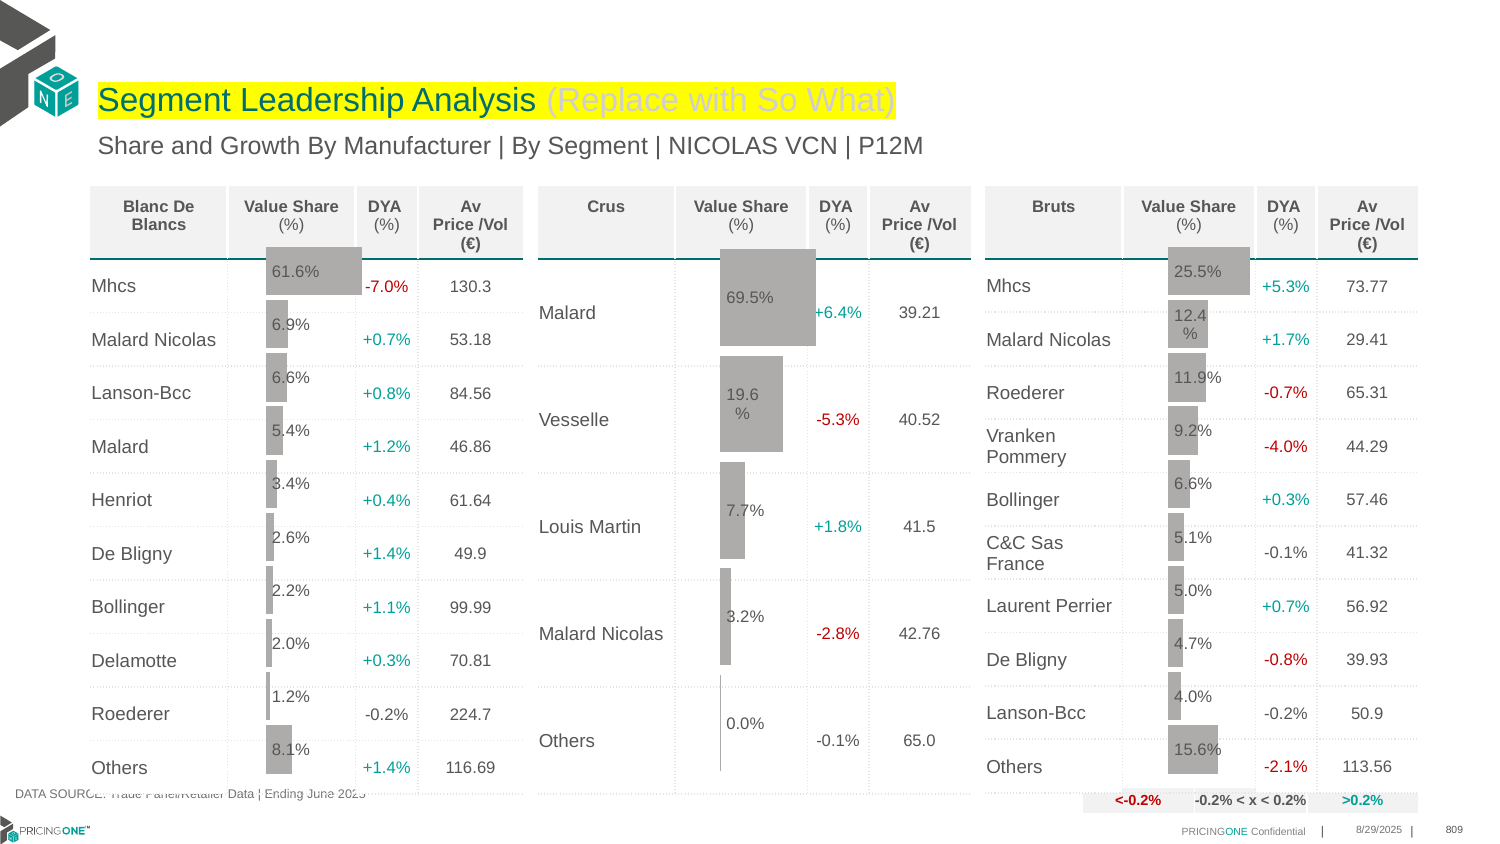

# Segment Leadership Analysis (Replace with So What)
Share and Growth By Manufacturer | By Segment | NICOLAS VCN | P12M
| Crus | Value Share (%) | DYA (%) | Av Price /Vol (€) |
| --- | --- | --- | --- |
| Malard |  | +6.4% | 39.21 |
| Vesselle |  | -5.3% | 40.52 |
| Louis Martin |  | +1.8% | 41.5 |
| Malard Nicolas |  | -2.8% | 42.76 |
| Others |  | -0.1% | 65.0 |
| Blanc De Blancs | Value Share (%) | DYA (%) | Av Price /Vol (€) |
| --- | --- | --- | --- |
| Mhcs |  | -7.0% | 130.3 |
| Malard Nicolas |  | +0.7% | 53.18 |
| Lanson-Bcc |  | +0.8% | 84.56 |
| Malard |  | +1.2% | 46.86 |
| Henriot |  | +0.4% | 61.64 |
| De Bligny |  | +1.4% | 49.9 |
| Bollinger |  | +1.1% | 99.99 |
| Delamotte |  | +0.3% | 70.81 |
| Roederer |  | -0.2% | 224.7 |
| Others |  | +1.4% | 116.69 |
| Bruts | Value Share (%) | DYA (%) | Av Price /Vol (€) |
| --- | --- | --- | --- |
| Mhcs |  | +5.3% | 73.77 |
| Malard Nicolas |  | +1.7% | 29.41 |
| Roederer |  | -0.7% | 65.31 |
| Vranken Pommery |  | -4.0% | 44.29 |
| Bollinger |  | +0.3% | 57.46 |
| C&C Sas France |  | -0.1% | 41.32 |
| Laurent Perrier |  | +0.7% | 56.92 |
| De Bligny |  | -0.8% | 39.93 |
| Lanson-Bcc |  | -0.2% | 50.9 |
| Others |  | -2.1% | 113.56 |

### Chart

| Category | Blanc De Blancs | NICOLAS VCN |
|---|---|
|  | 0.6161043657263611 |

### Chart

| Category | Crus | NICOLAS VCN |
|---|---|
|  | 0.6949432404540764 |

### Chart

| Category | Bruts | NICOLAS VCN |
|---|---|
|  | 0.25542100988332017 |
DATA SOURCE: Trade Panel/Retailer Data | Ending June 2025
| <-0.2% | -0.2% < x < 0.2% | >0.2% |
| --- | --- | --- |

8/29/2025
809